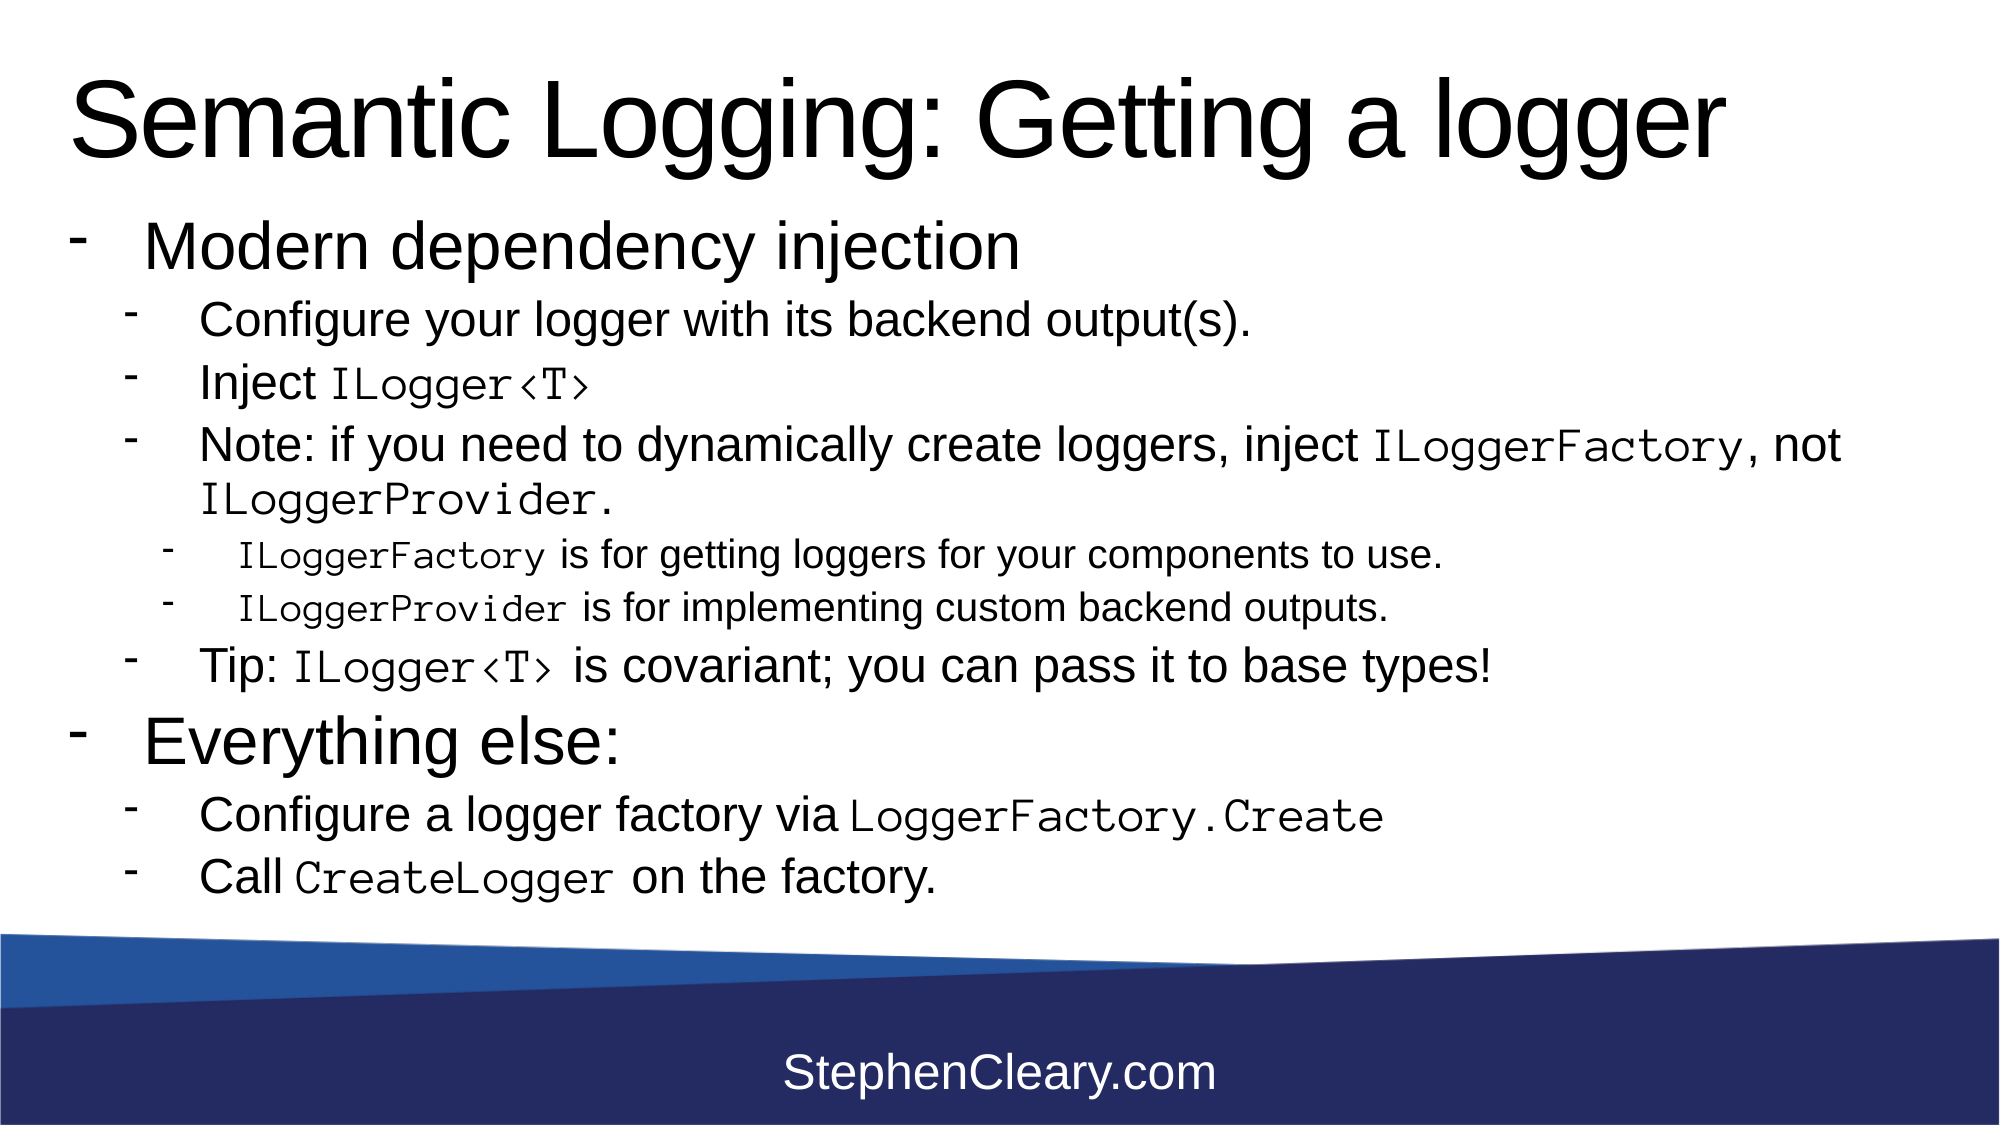

# Semantic Logging: Getting a logger
Modern dependency injection
Configure your logger with its backend output(s).
Inject ILogger<T>
Note: if you need to dynamically create loggers, inject ILoggerFactory, not ILoggerProvider.
ILoggerFactory is for getting loggers for your components to use.
ILoggerProvider is for implementing custom backend outputs.
Tip: ILogger<T> is covariant; you can pass it to base types!
Everything else:
Configure a logger factory via LoggerFactory.Create
Call CreateLogger on the factory.